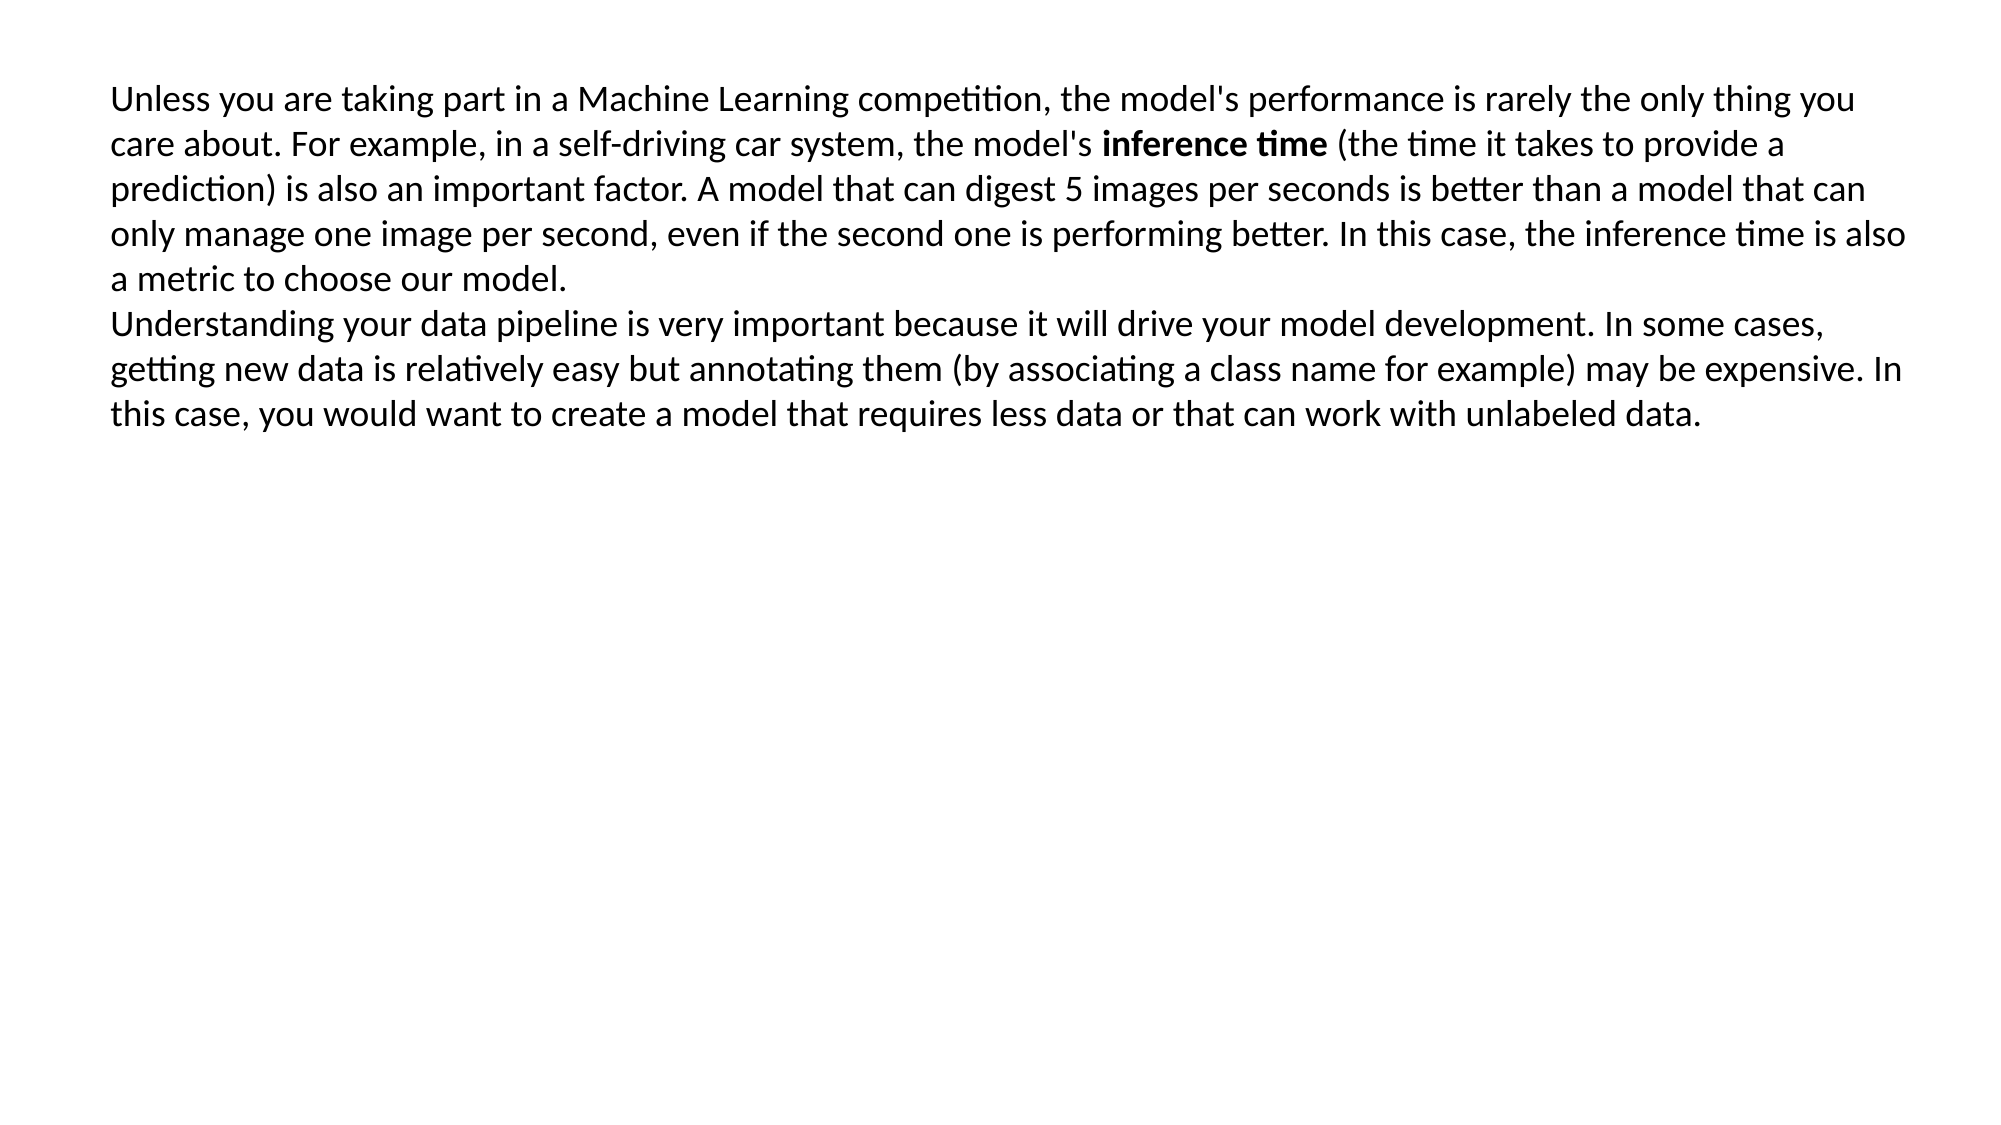

Unless you are taking part in a Machine Learning competition, the model's performance is rarely the only thing you care about. For example, in a self-driving car system, the model's inference time (the time it takes to provide a prediction) is also an important factor. A model that can digest 5 images per seconds is better than a model that can only manage one image per second, even if the second one is performing better. In this case, the inference time is also a metric to choose our model.
Understanding your data pipeline is very important because it will drive your model development. In some cases, getting new data is relatively easy but annotating them (by associating a class name for example) may be expensive. In this case, you would want to create a model that requires less data or that can work with unlabeled data.